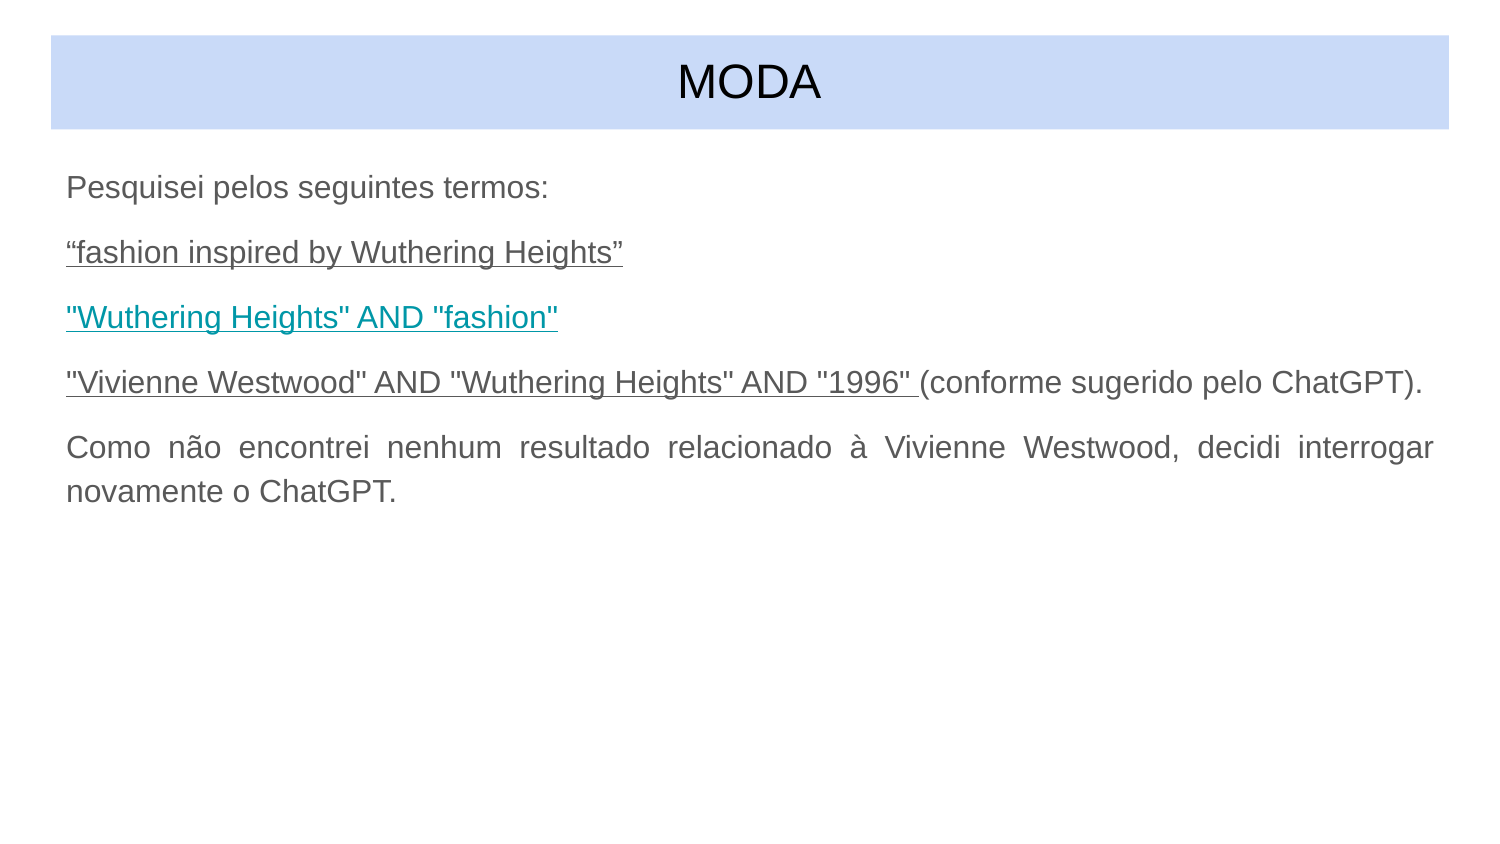

# MODA
Pesquisei pelos seguintes termos:
“fashion inspired by Wuthering Heights”
"Wuthering Heights" AND "fashion"
"Vivienne Westwood" AND "Wuthering Heights" AND "1996" (conforme sugerido pelo ChatGPT).
Como não encontrei nenhum resultado relacionado à Vivienne Westwood, decidi interrogar novamente o ChatGPT.